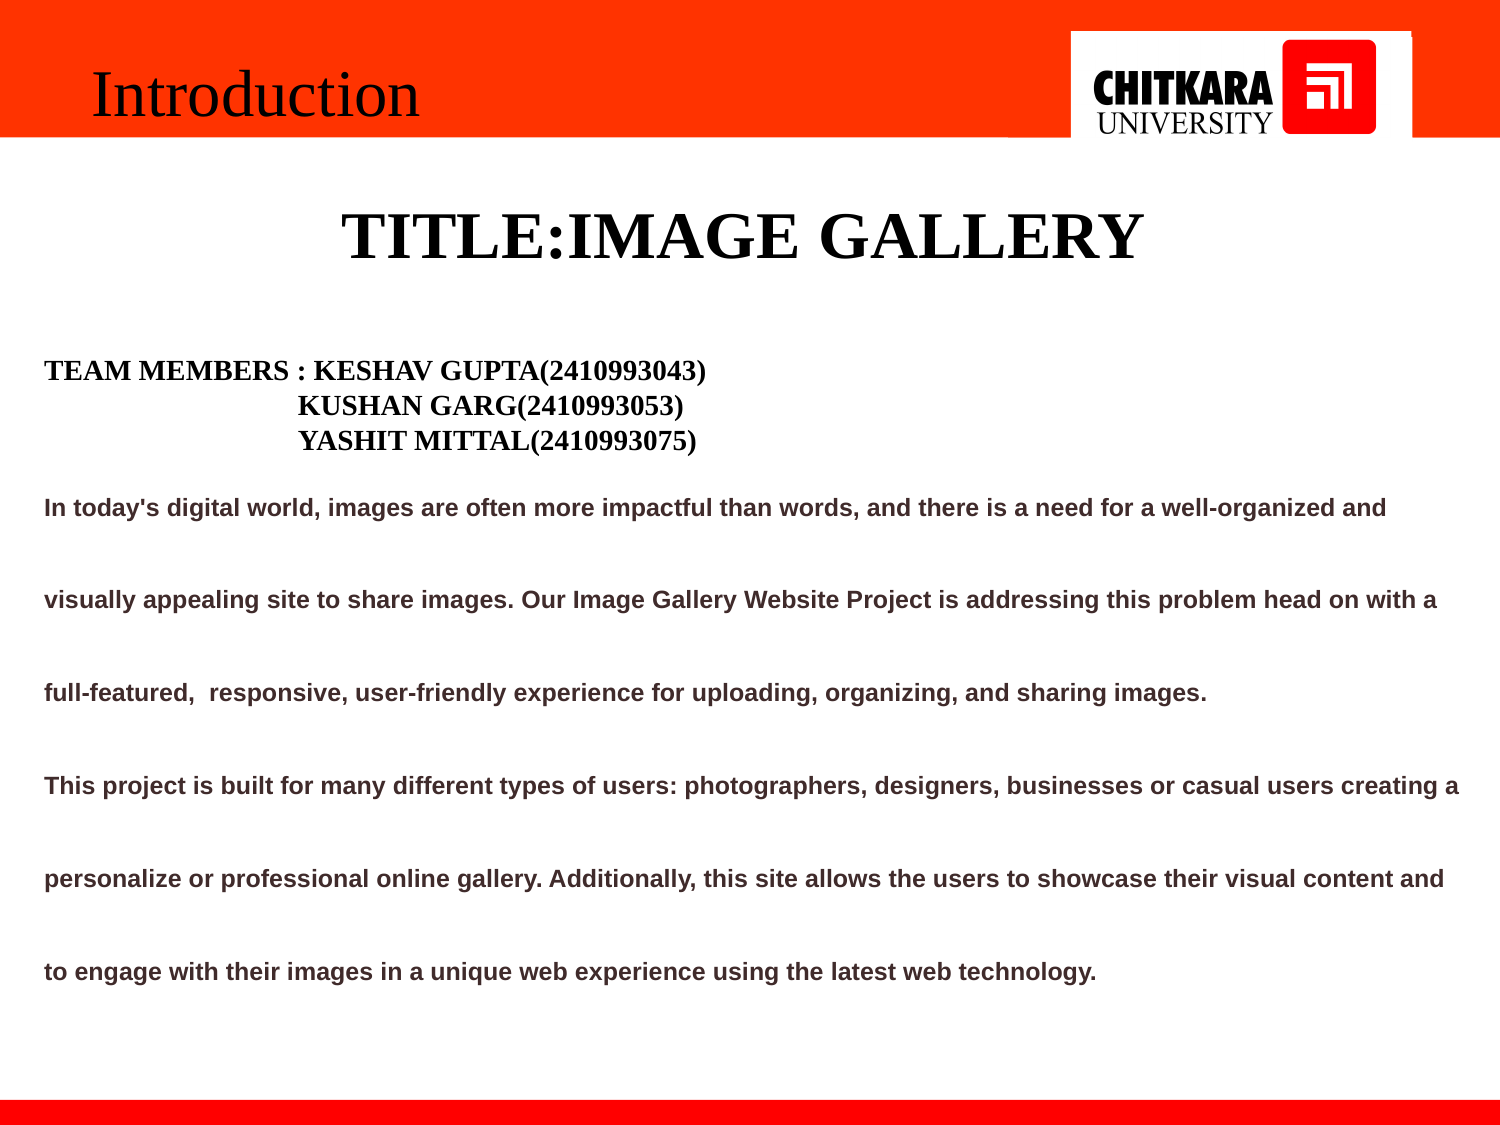

Introduction
TITLE:IMAGE GALLERY

TEAM MEMBERS : KESHAV GUPTA(2410993043)
                                   KUSHAN GARG(2410993053)
                                   YASHIT MITTAL(2410993075)
In today's digital world, images are often more impactful than words, and there is a need for a well-organized and visually appealing site to share images. Our Image Gallery Website Project is addressing this problem head on with a full-featured,  responsive, user-friendly experience for uploading, organizing, and sharing images.
This project is built for many different types of users: photographers, designers, businesses or casual users creating a personalize or professional online gallery. Additionally, this site allows the users to showcase their visual content and to engage with their images in a unique web experience using the latest web technology.